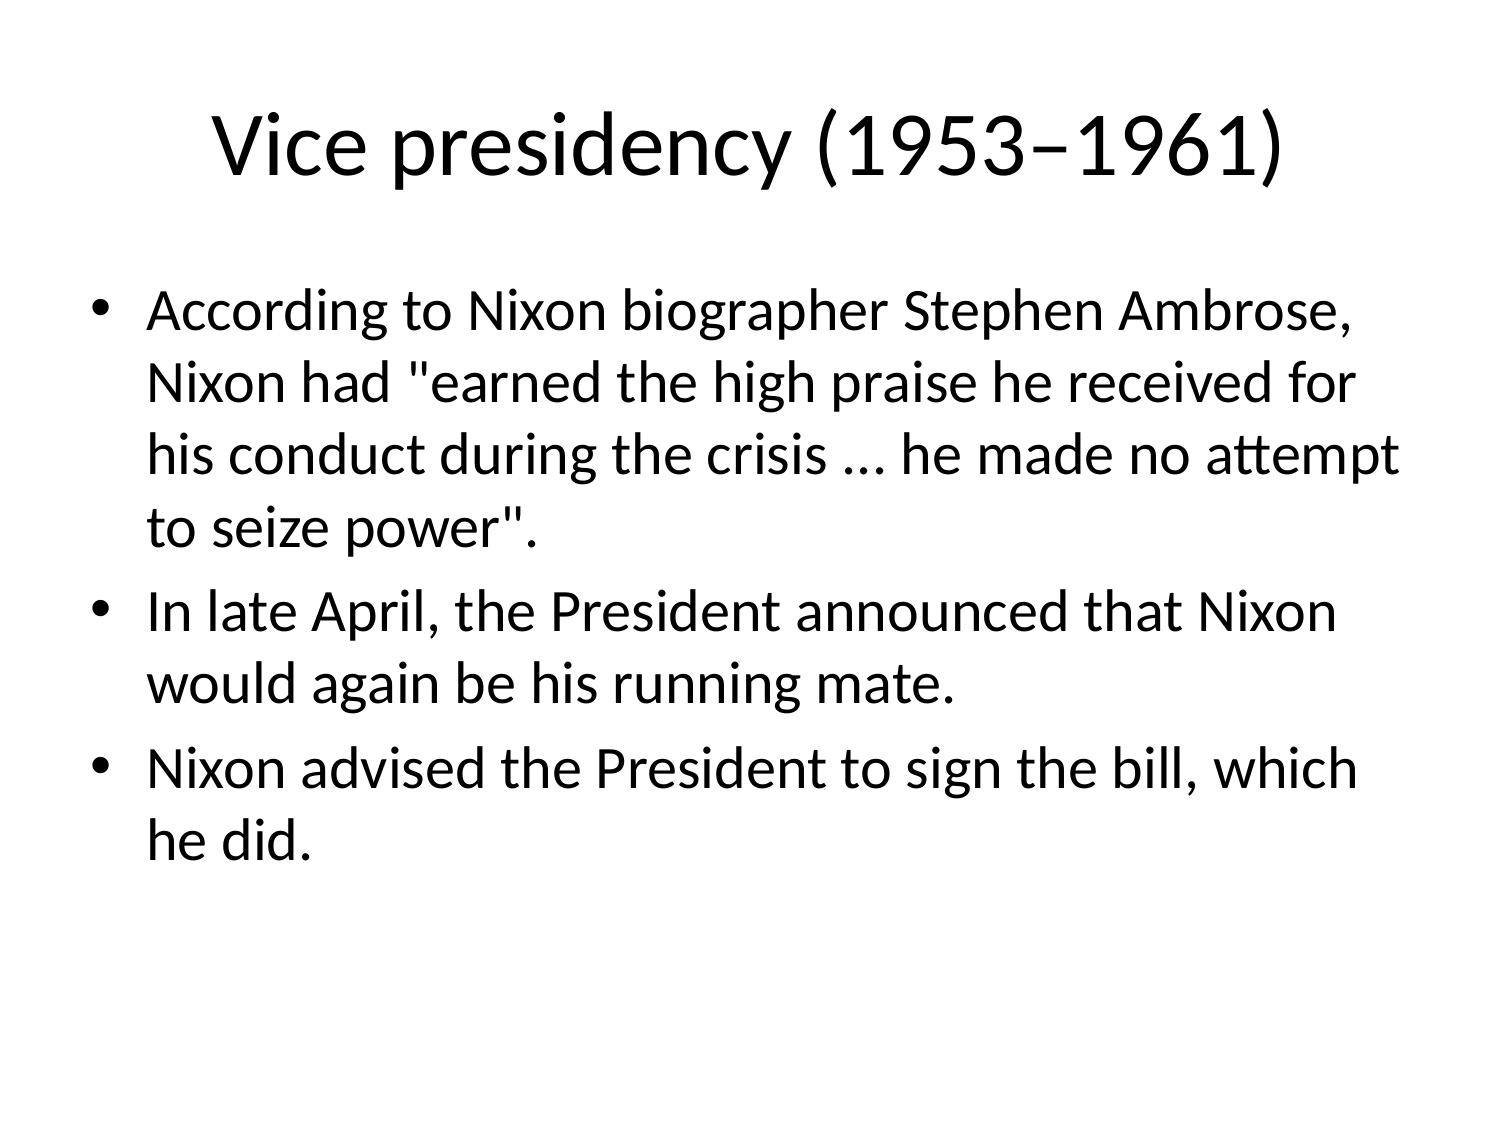

# Vice presidency (1953–1961)
According to Nixon biographer Stephen Ambrose, Nixon had "earned the high praise he received for his conduct during the crisis ... he made no attempt to seize power".
In late April, the President announced that Nixon would again be his running mate.
Nixon advised the President to sign the bill, which he did.